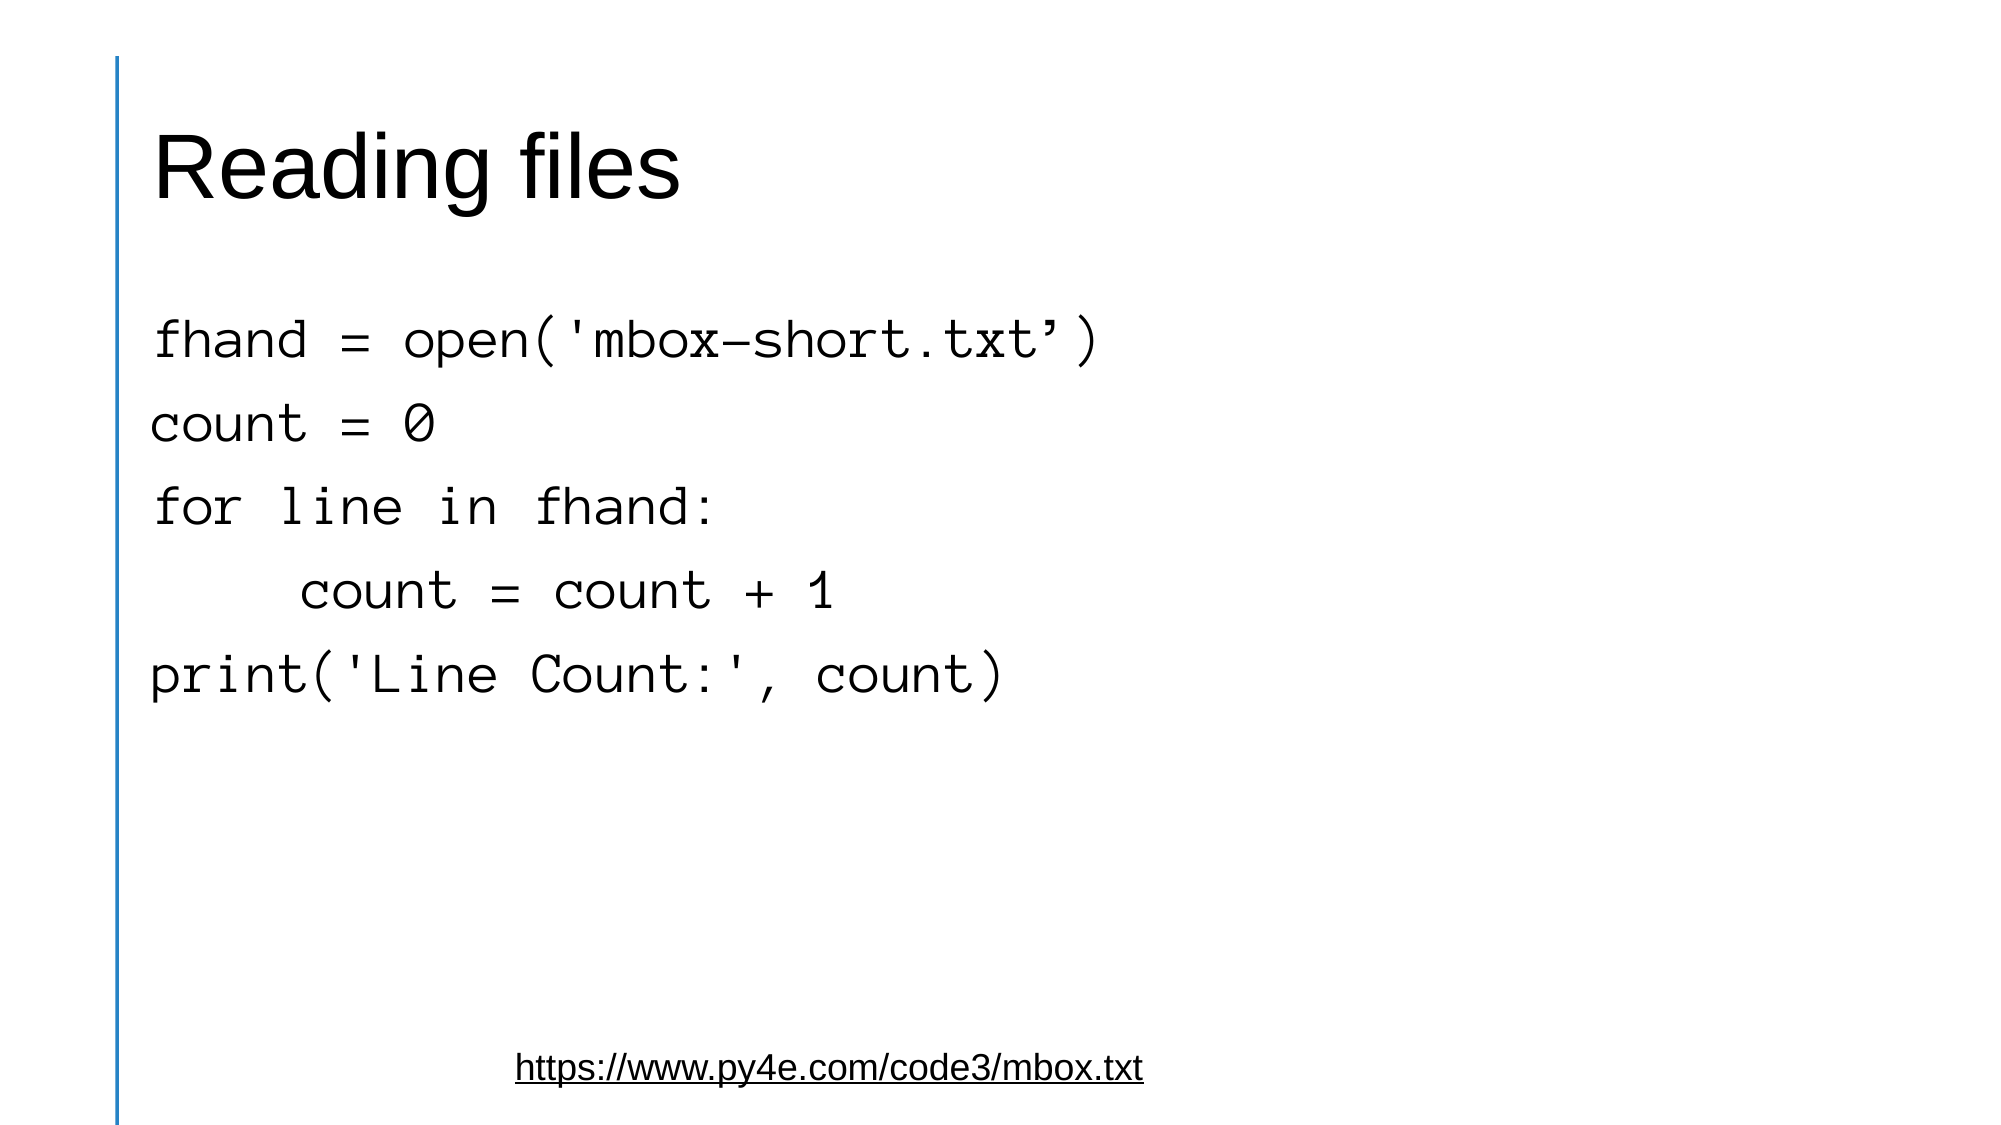

# Reading files
fhand = open('mbox-short.txt’)
count = 0
for line in fhand:
	count = count + 1
print('Line Count:', count)
https://www.py4e.com/code3/mbox.txt